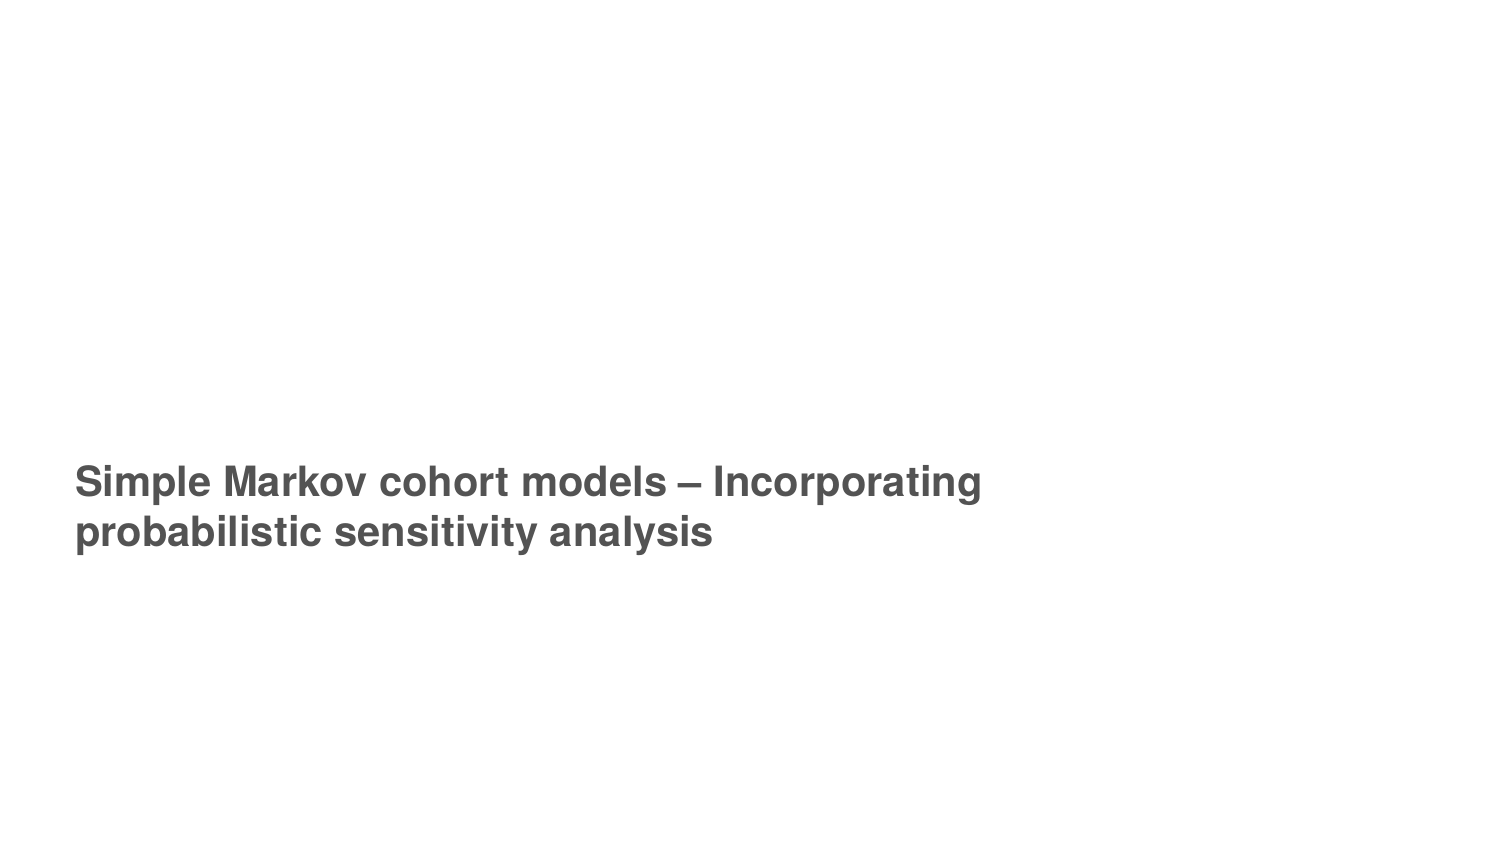

Simple Markov cohort models – Incorporating probabilistic sensitivity analysis